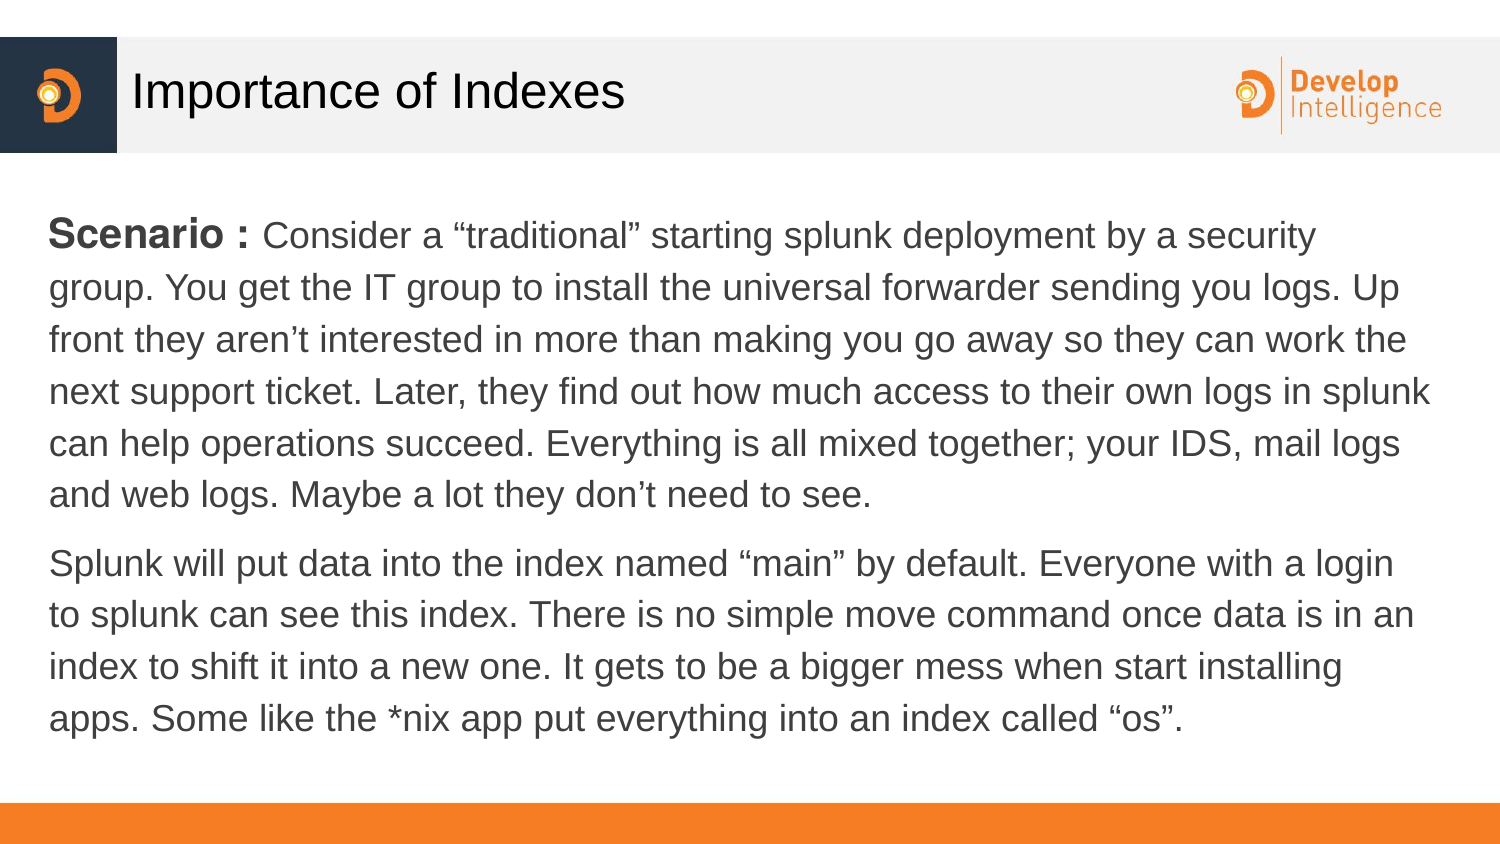

# Importance of Indexes
Scenario : Consider a “traditional” starting splunk deployment by a security group. You get the IT group to install the universal forwarder sending you logs. Up front they aren’t interested in more than making you go away so they can work the next support ticket. Later, they find out how much access to their own logs in splunk can help operations succeed. Everything is all mixed together; your IDS, mail logs and web logs. Maybe a lot they don’t need to see.
Splunk will put data into the index named “main” by default. Everyone with a login to splunk can see this index. There is no simple move command once data is in an index to shift it into a new one. It gets to be a bigger mess when start installing apps. Some like the *nix app put everything into an index called “os”.